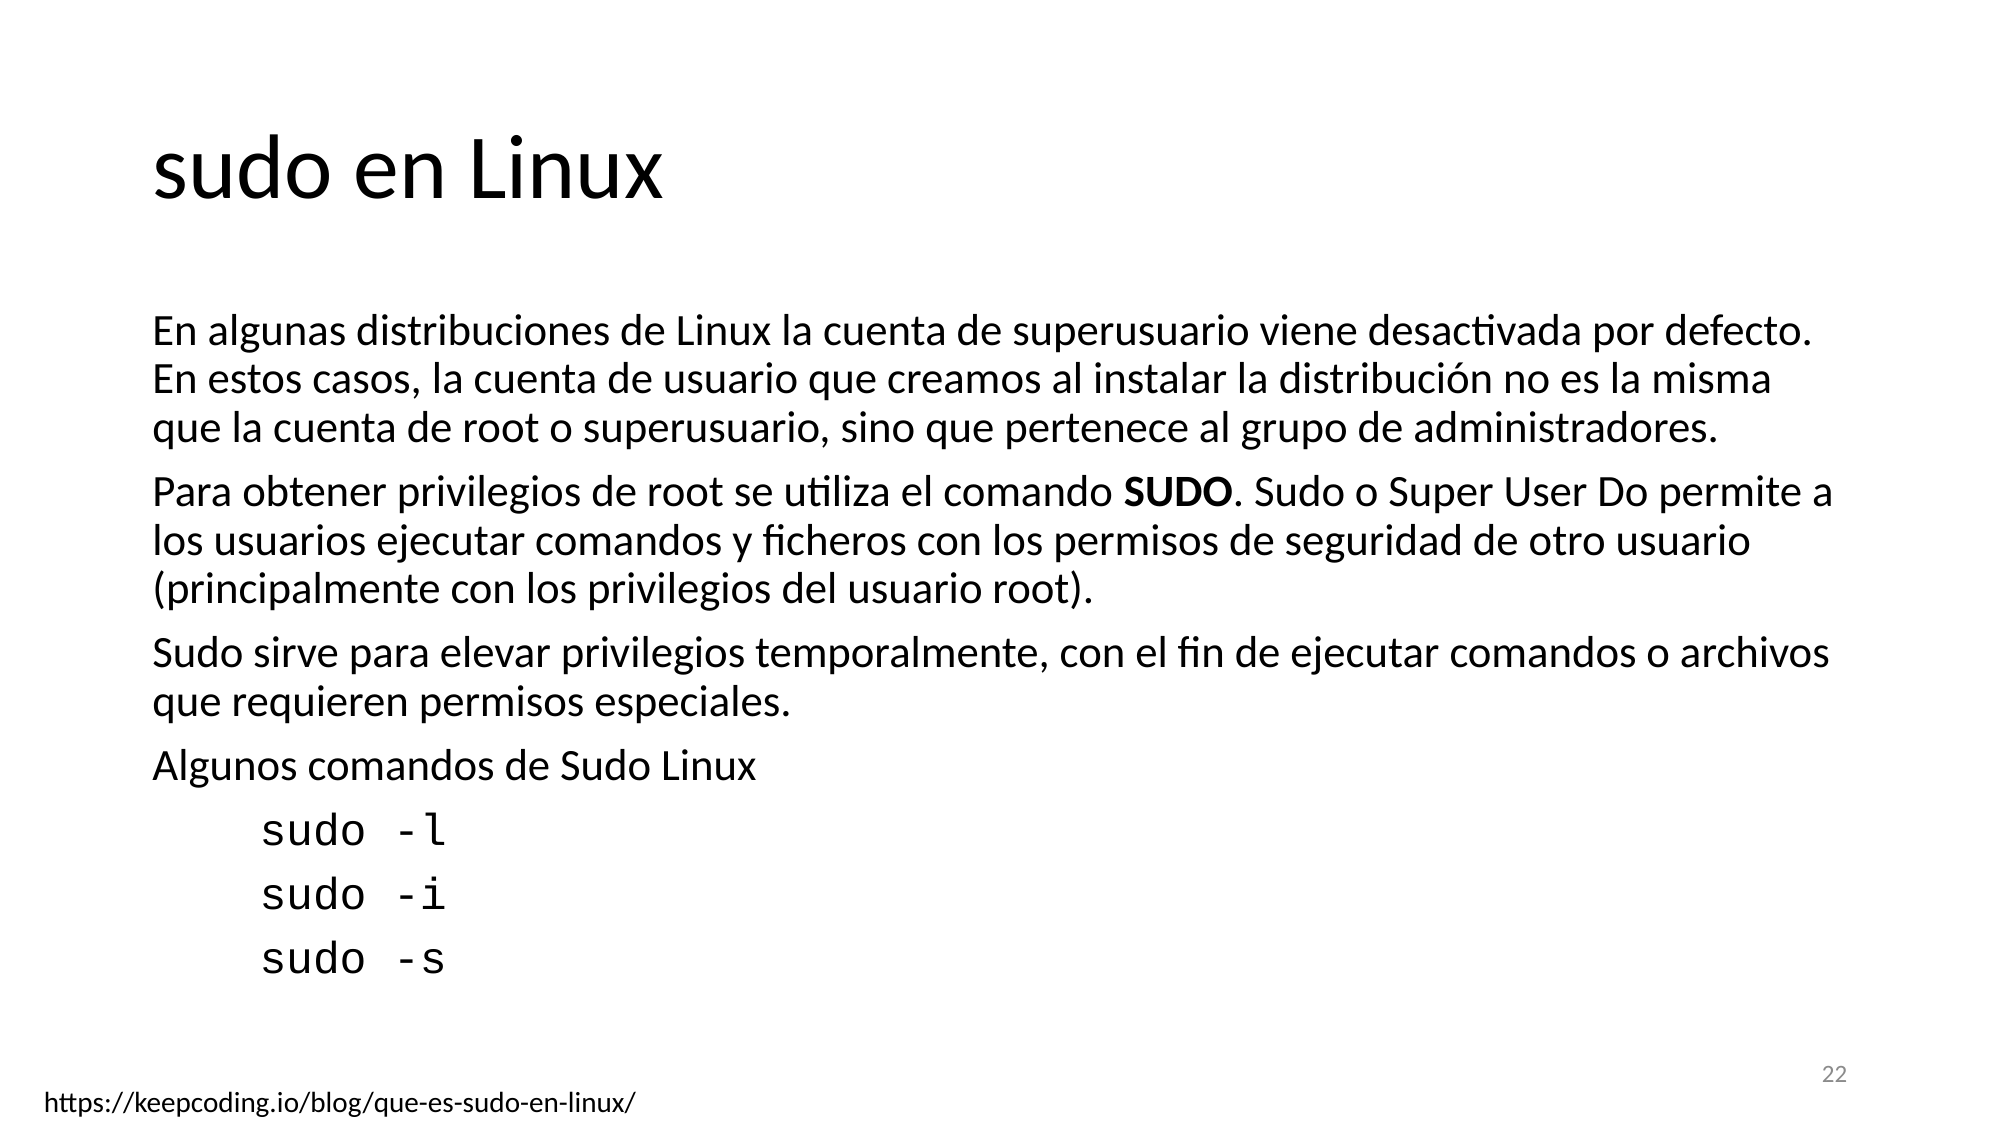

# sudo en Linux
En algunas distribuciones de Linux la cuenta de superusuario viene desactivada por defecto.
En estos casos, la cuenta de usuario que creamos al instalar la distribución no es la misma que la cuenta de root o superusuario, sino que pertenece al grupo de administradores.
Para obtener privilegios de root se utiliza el comando SUDO. Sudo o Super User Do permite a los usuarios ejecutar comandos y ficheros con los permisos de seguridad de otro usuario (principalmente con los privilegios del usuario root).
Sudo sirve para elevar privilegios temporalmente, con el fin de ejecutar comandos o archivos que requieren permisos especiales.
Algunos comandos de Sudo Linux
    sudo -l
    sudo -i
    sudo -s

22
https://keepcoding.io/blog/que-es-sudo-en-linux/